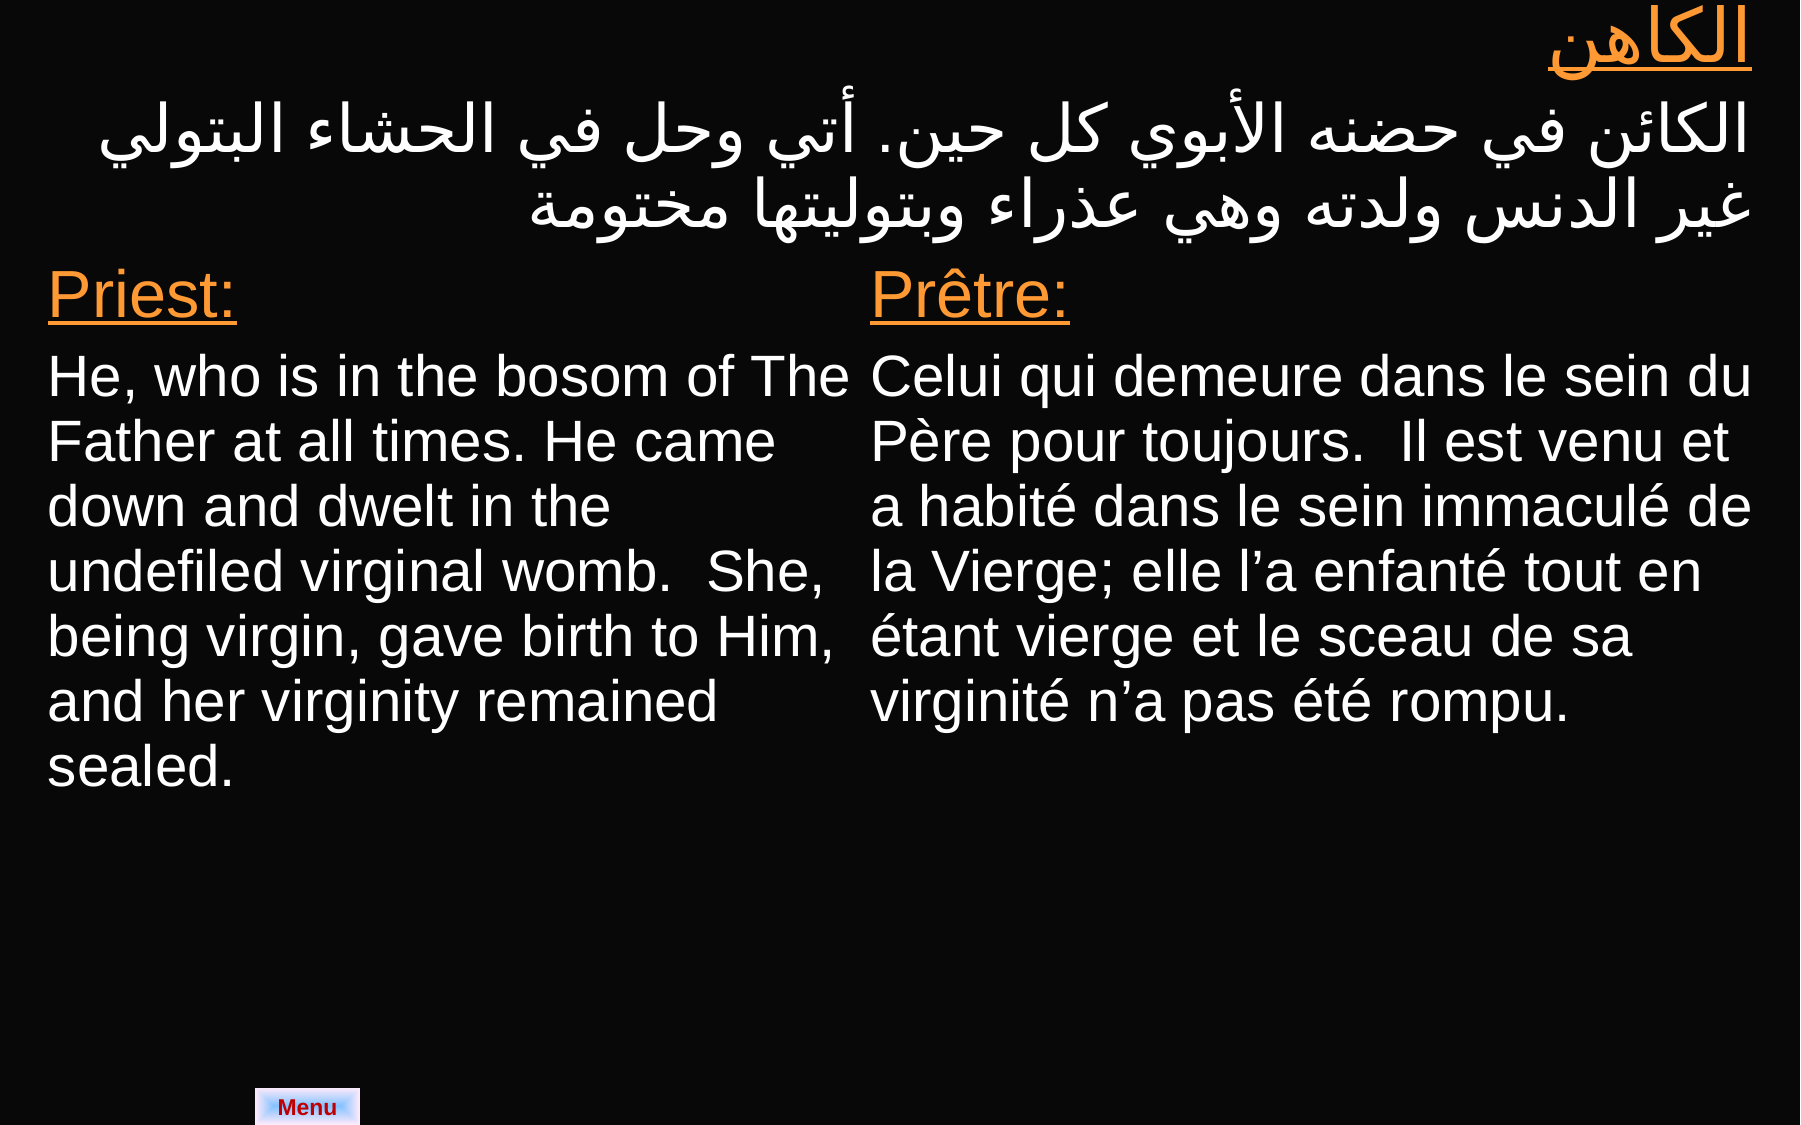

| الكاهن الكائن في حضنه الأبوي كل حين. أتي وحل في الحشاء البتولي غير الدنس ولدته وهي عذراء وبتوليتها مختومة |  |
| --- | --- |
| Priest: He, who is in the bosom of The Father at all times. He came down and dwelt in the undefiled virginal womb. She, being virgin, gave birth to Him, and her virginity remained sealed. | Prêtre: Celui qui demeure dans le sein du Père pour toujours. Il est venu et a habité dans le sein immaculé de la Vierge; elle l’a enfanté tout en étant vierge et le sceau de sa virginité n’a pas été rompu. |

Menu